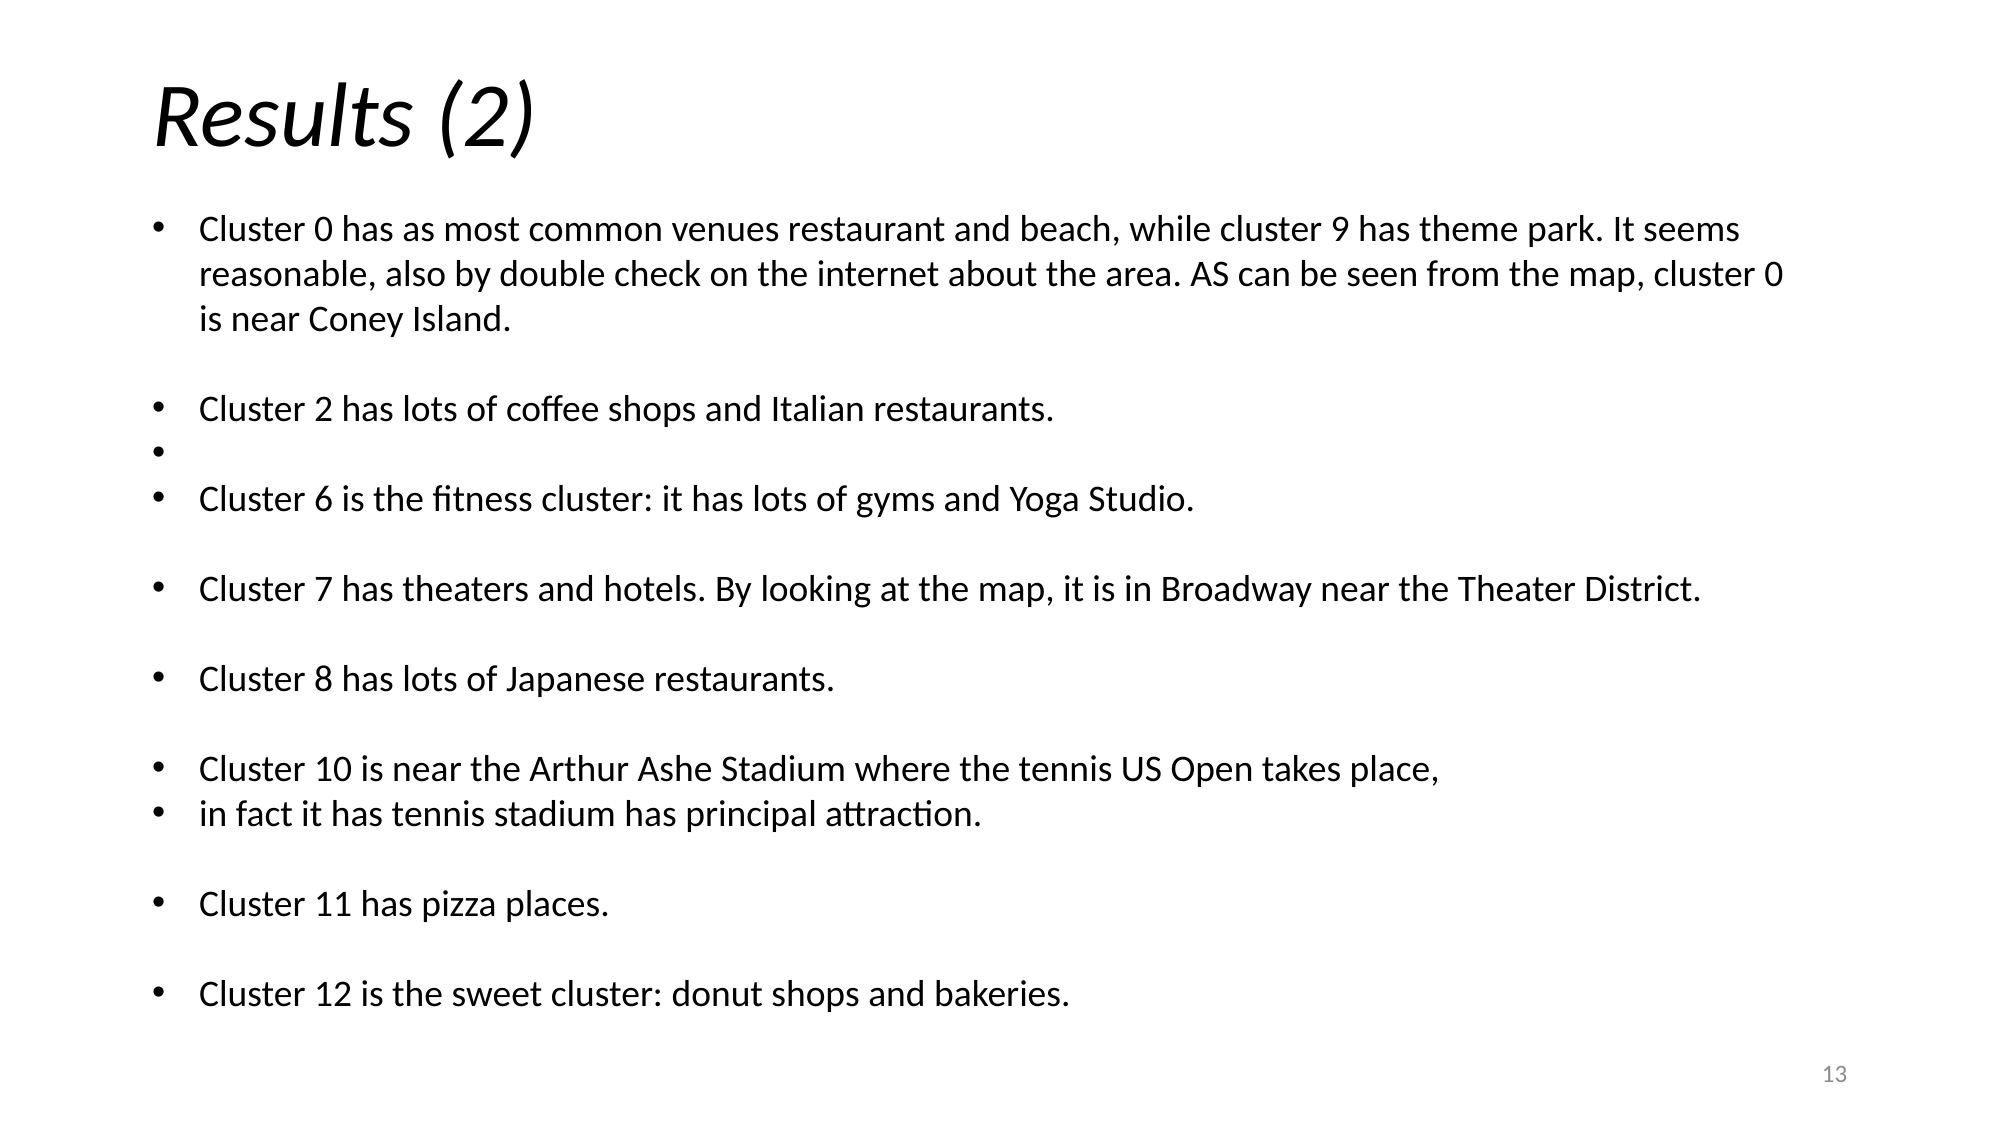

# Results (2)
Cluster 0 has as most common venues restaurant and beach, while cluster 9 has theme park. It seems reasonable, also by double check on the internet about the area. AS can be seen from the map, cluster 0 is near Coney Island.

Cluster 2 has lots of coffee shops and Italian restaurants.

Cluster 6 is the fitness cluster: it has lots of gyms and Yoga Studio.

Cluster 7 has theaters and hotels. By looking at the map, it is in Broadway near the Theater District.

Cluster 8 has lots of Japanese restaurants.

Cluster 10 is near the Arthur Ashe Stadium where the tennis US Open takes place,
in fact it has tennis stadium has principal attraction.

Cluster 11 has pizza places.

Cluster 12 is the sweet cluster: donut shops and bakeries.
13